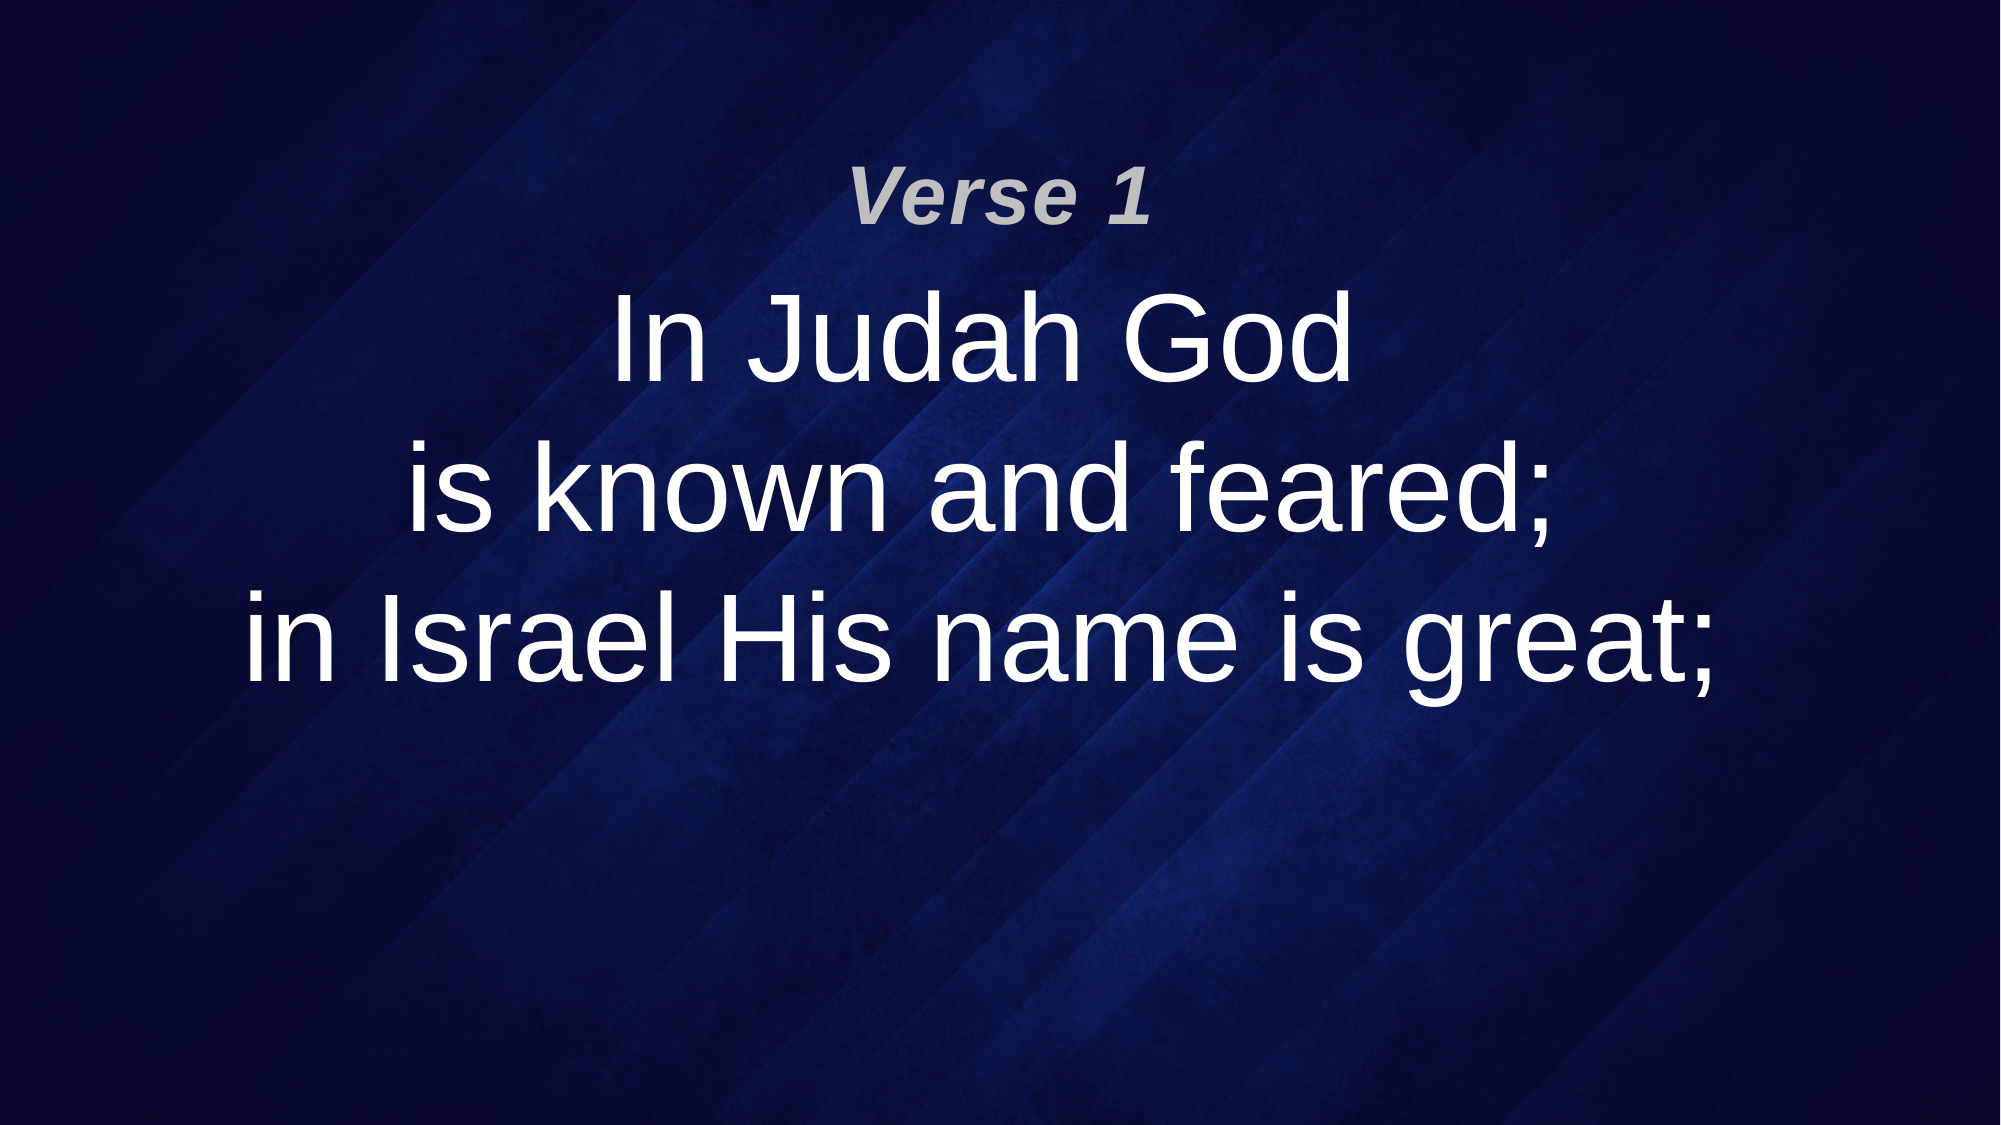

Verse 1
# In Judah God is known and feared; in Israel His name is great;